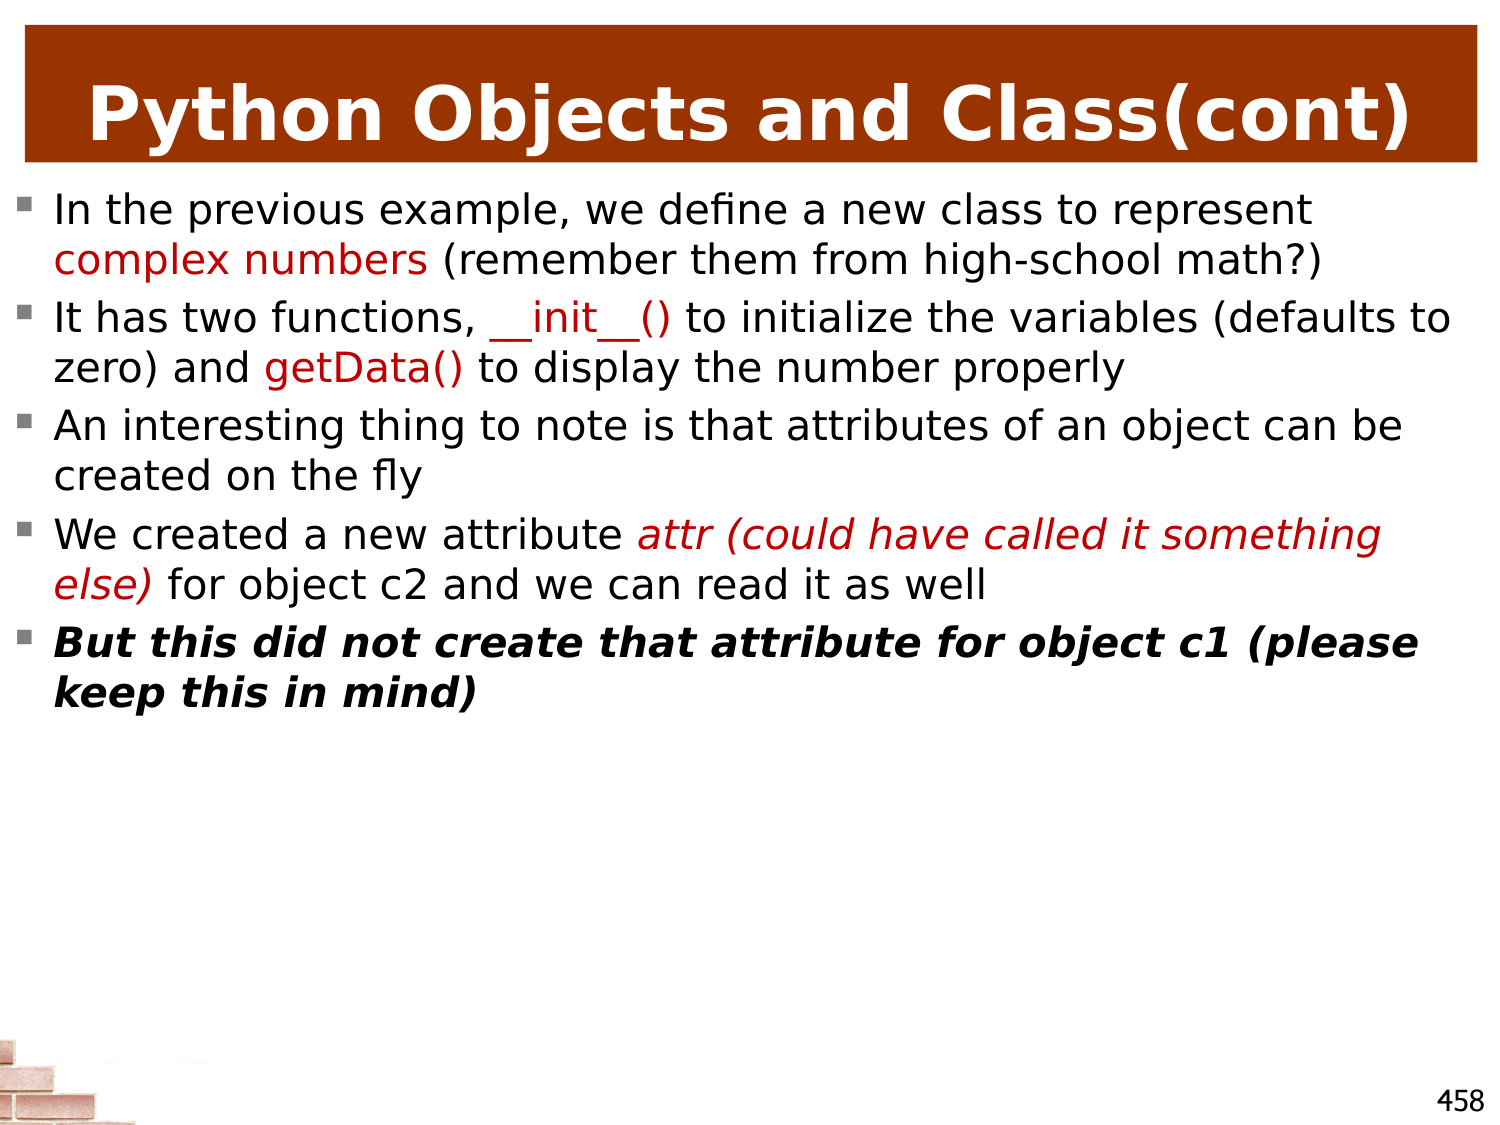

# Python Objects and Class(cont)
In the previous example, we define a new class to represent complex numbers (remember them from high-school math?)
It has two functions, __init__() to initialize the variables (defaults to zero) and getData() to display the number properly
An interesting thing to note is that attributes of an object can be created on the fly
We created a new attribute attr (could have called it something else) for object c2 and we can read it as well
But this did not create that attribute for object c1 (please keep this in mind)

458